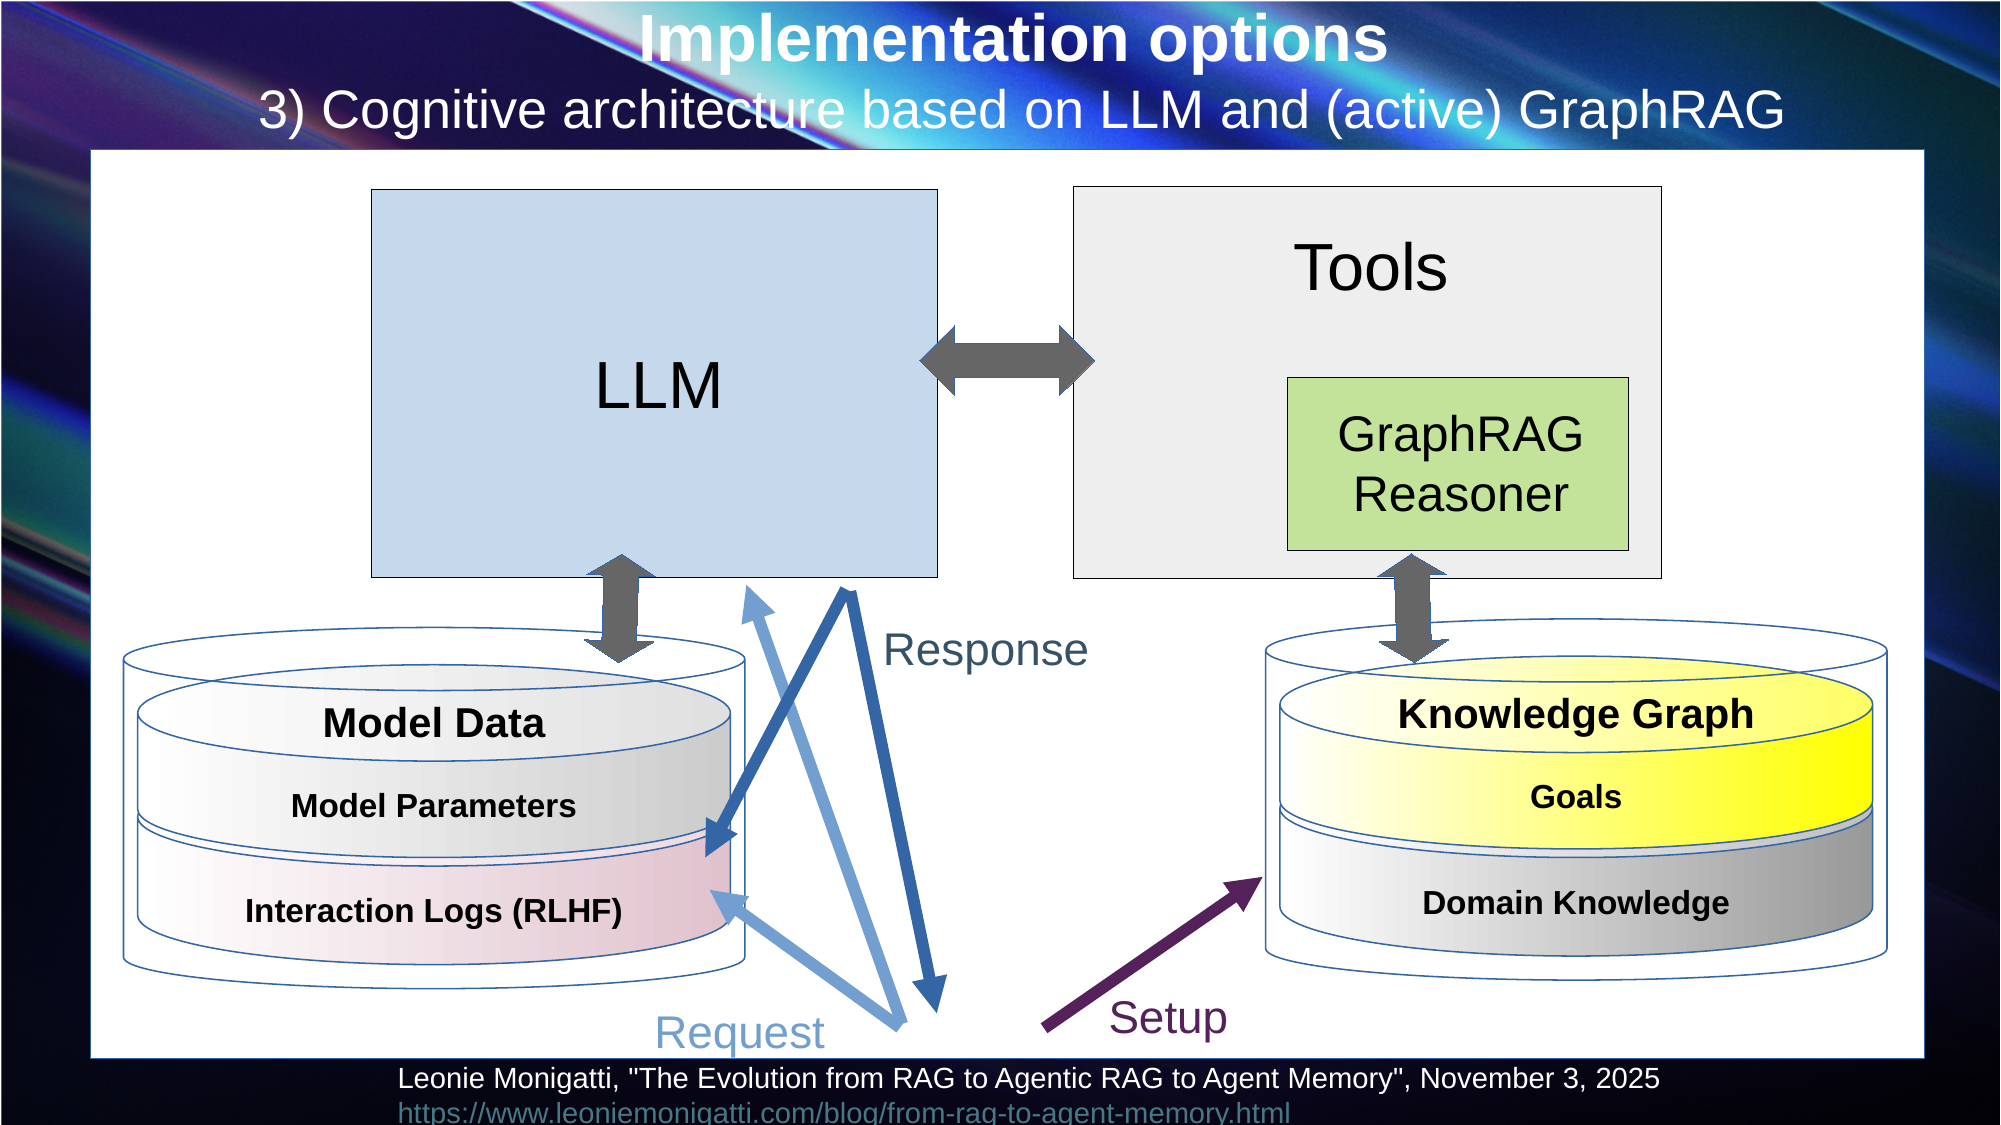

Implementation options
3) Cognitive architecture based on LLM and (active) GraphRAG

Tools

LLM

GraphRAG
Reasoner

Response
Knowledge Graph
Model Data

Goals

Domain Knowledge

Model Parameters

Interaction Logs (RLHF)

Setup
Request
Leonie Monigatti, "The Evolution from RAG to Agentic RAG to Agent Memory", November 3, 2025
https://www.leoniemonigatti.com/blog/from-rag-to-agent-memory.html